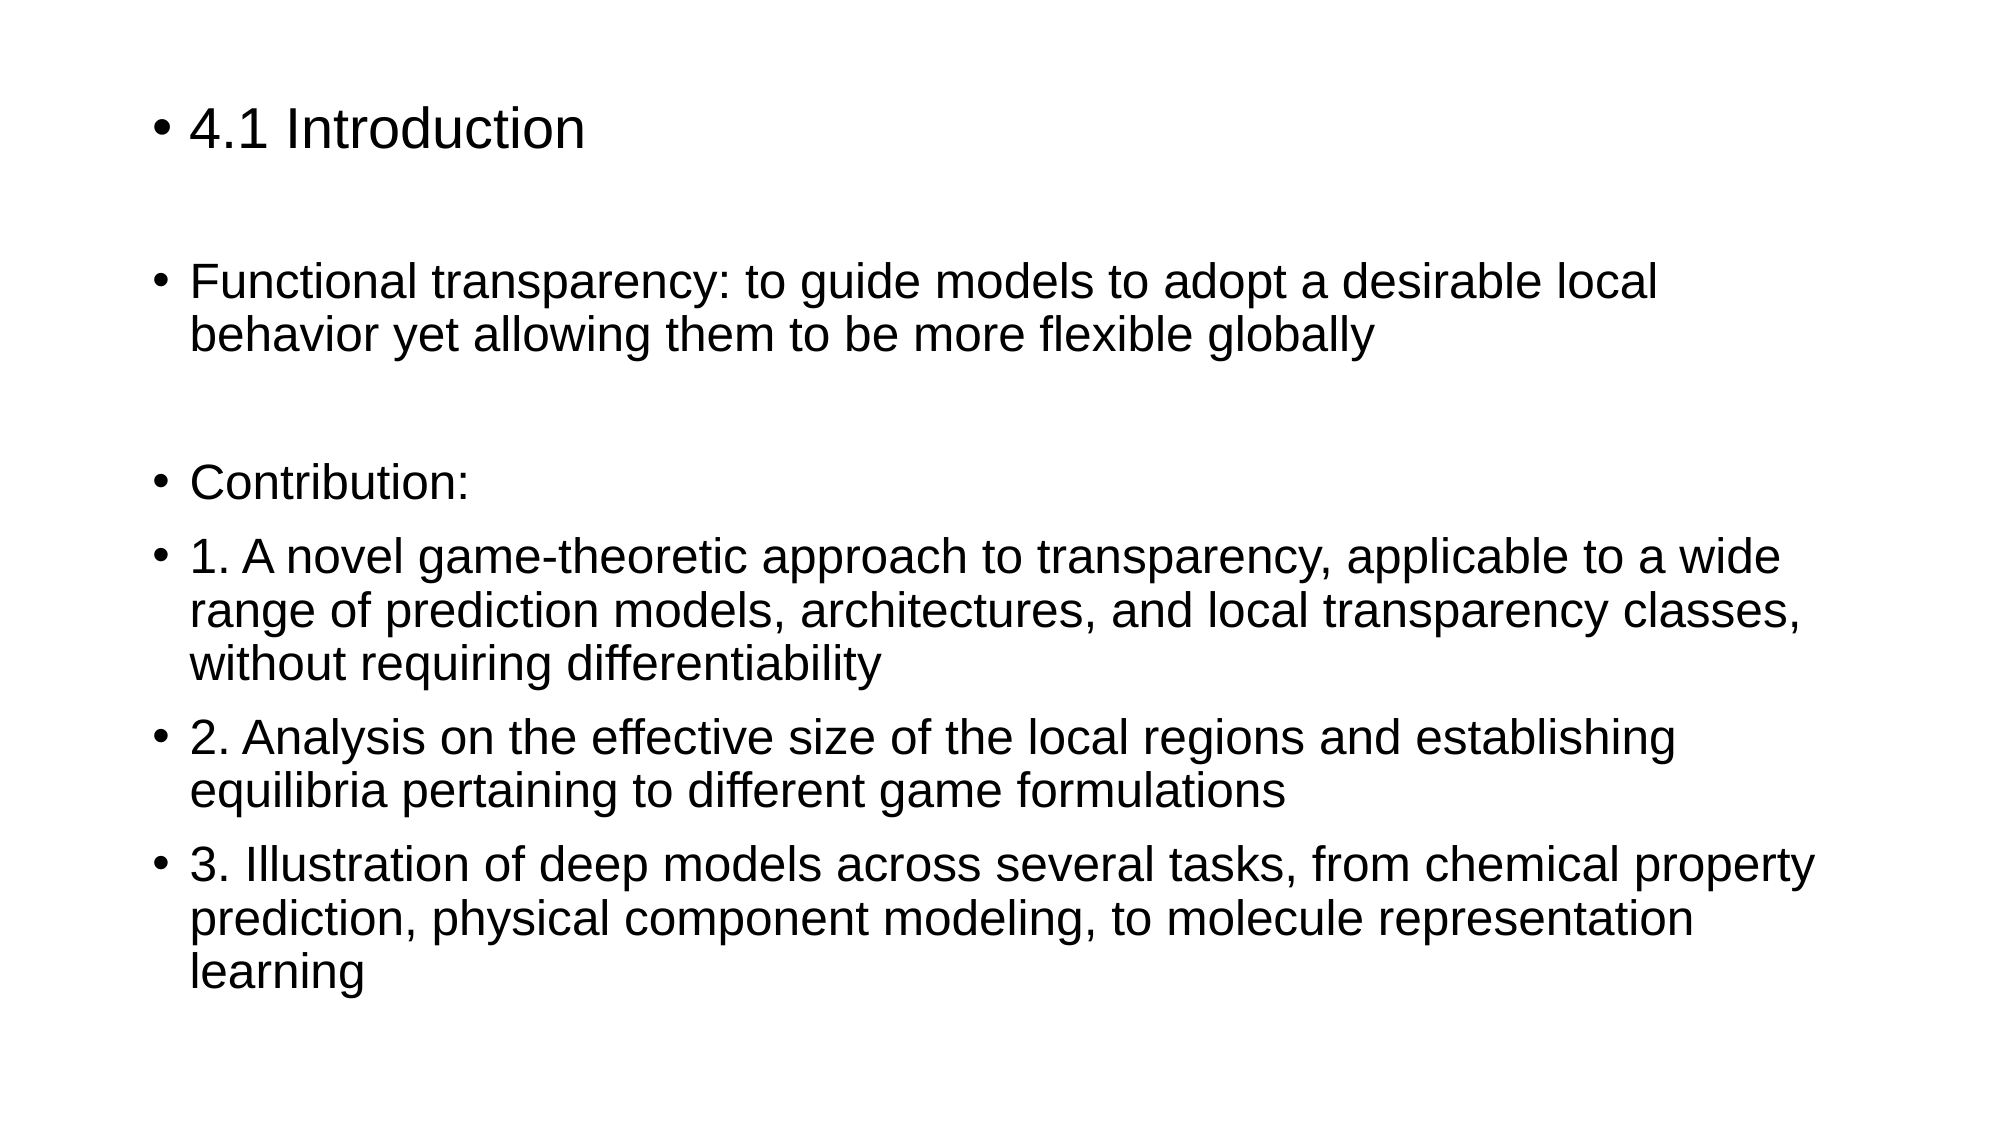

4.1 Introduction

Functional transparency: to guide models to adopt a desirable local behavior yet allowing them to be more flexible globally

Contribution:
1. A novel game-theoretic approach to transparency, applicable to a wide range of prediction models, architectures, and local transparency classes, without requiring differentiability
2. Analysis on the effective size of the local regions and establishing equilibria pertaining to different game formulations
3. Illustration of deep models across several tasks, from chemical property prediction, physical component modeling, to molecule representation learning